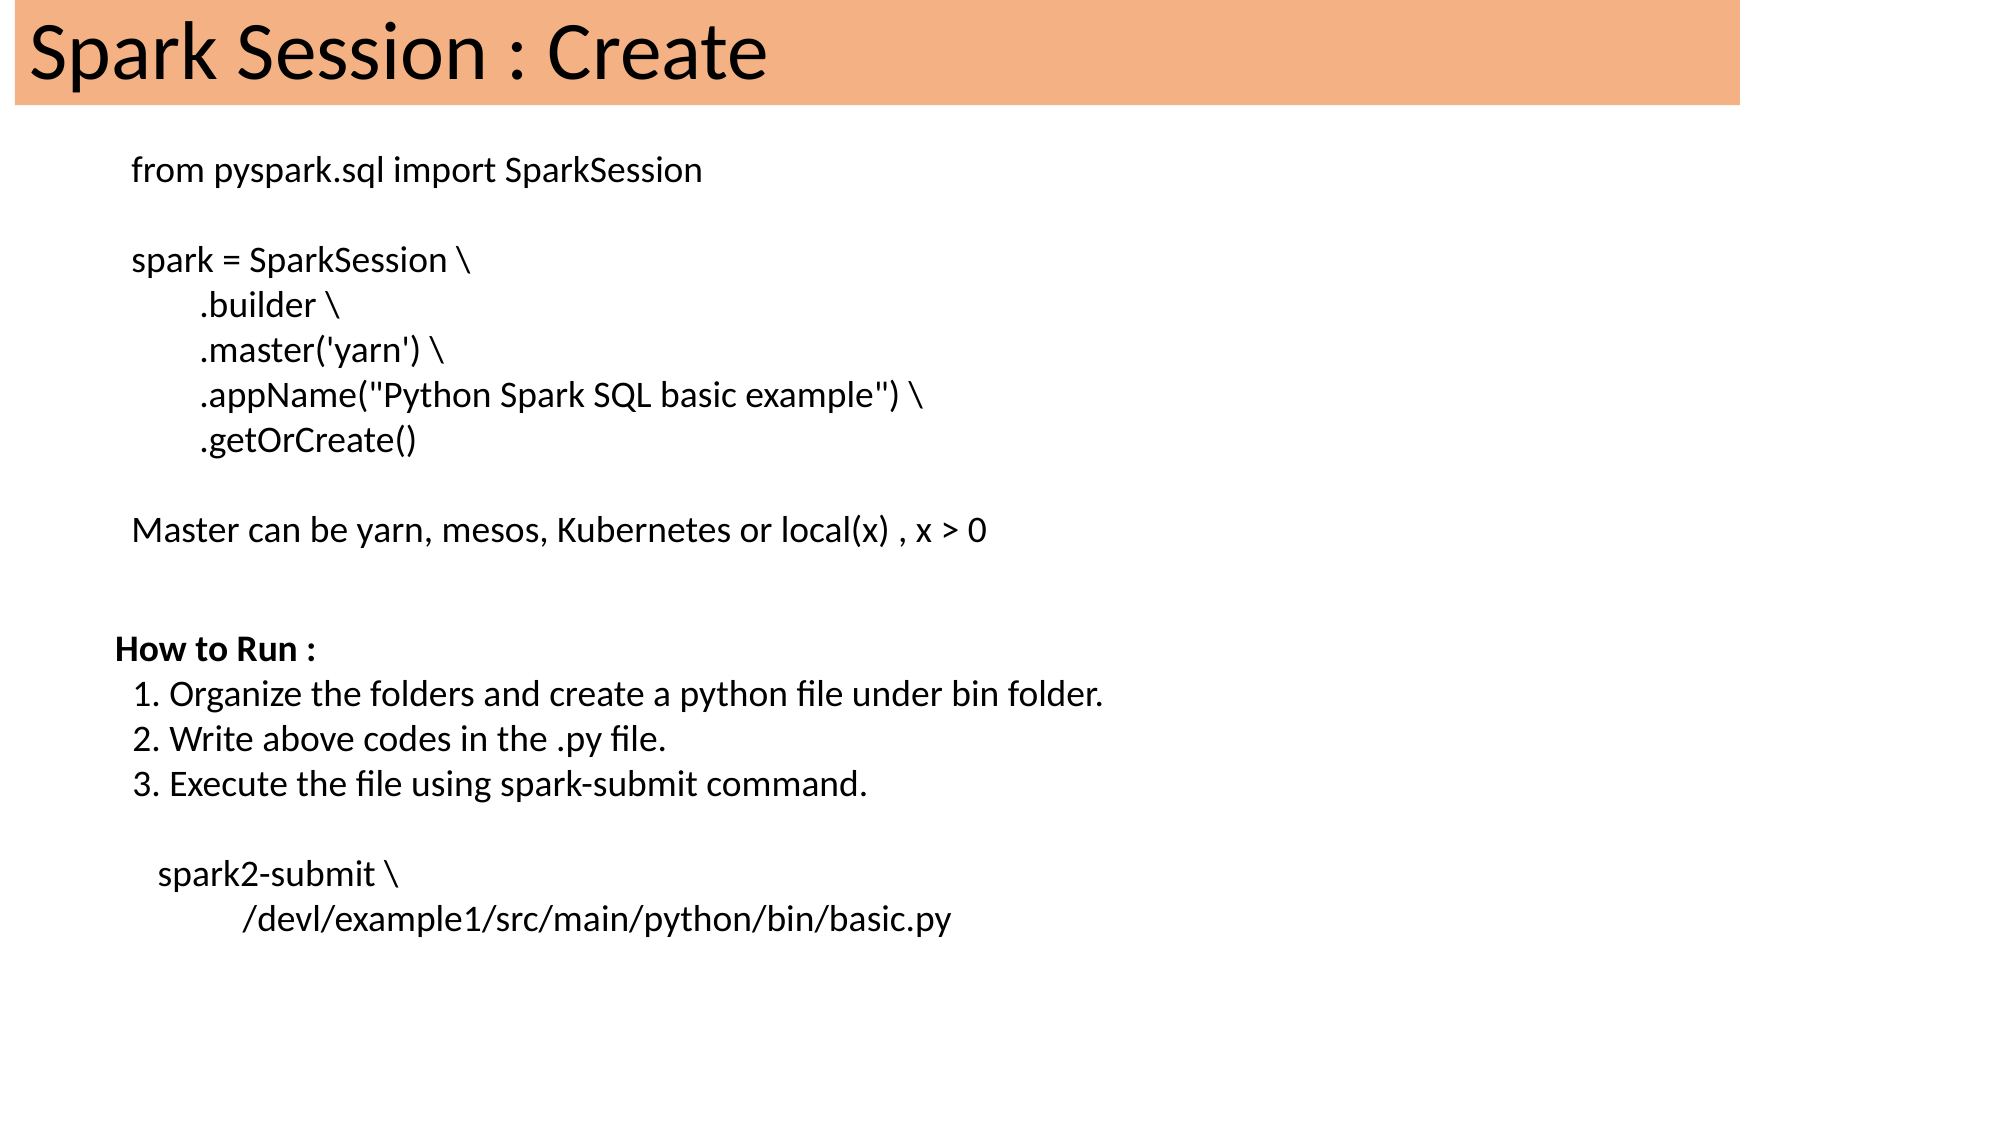

# Spark Session : Create

from pyspark.sql import SparkSession

spark = SparkSession \
        .builder \
        .master('yarn') \
        .appName("Python Spark SQL basic example") \
        .getOrCreate()

Master can be yarn, mesos, Kubernetes or local(x) , x > 0

How to Run :
  1. Organize the folders and create a python file under bin folder.
  2. Write above codes in the .py file.
  3. Execute the file using spark-submit command.

     spark2-submit \
               /devl/example1/src/main/python/bin/basic.py